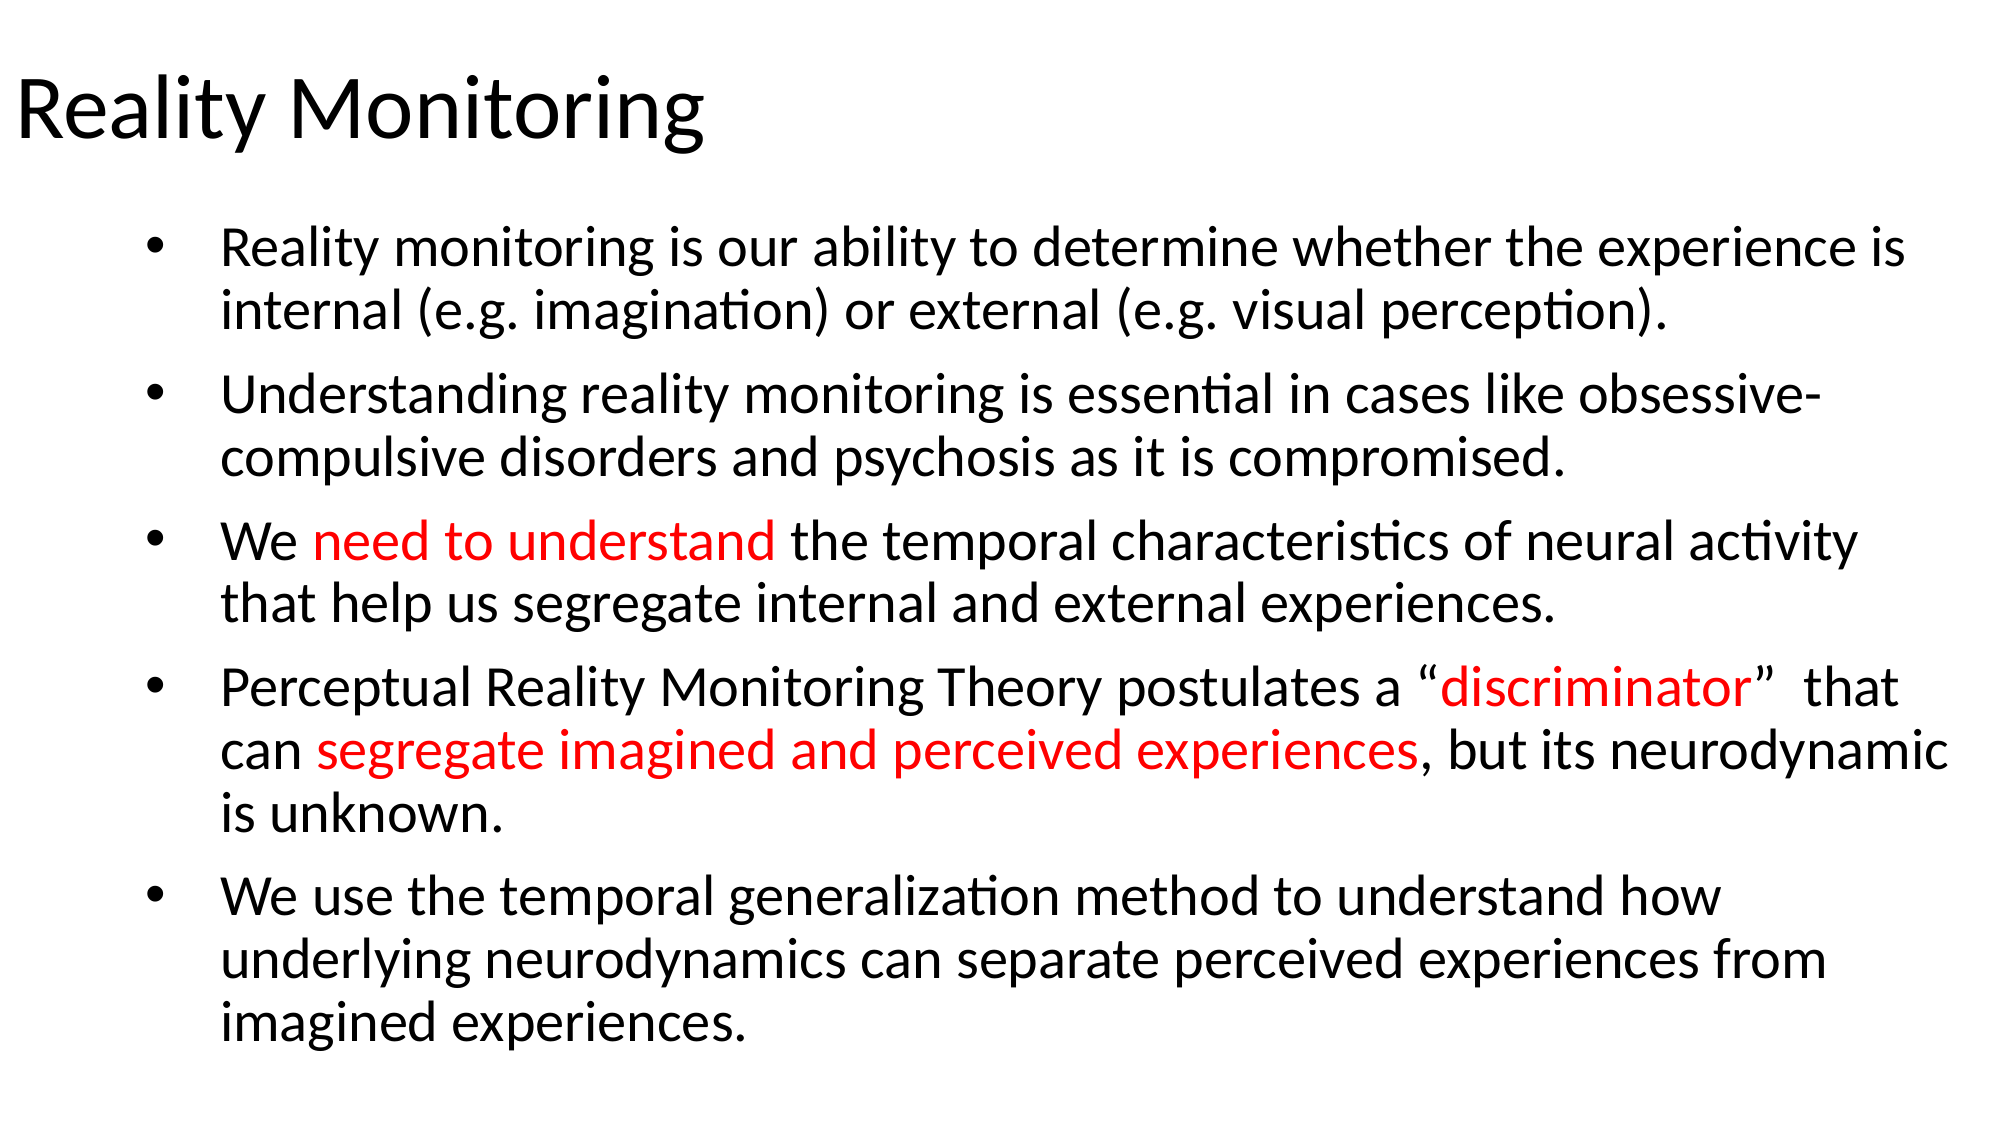

# Reality Monitoring
Reality monitoring is our ability to determine whether the experience is internal (e.g. imagination) or external (e.g. visual perception).
Understanding reality monitoring is essential in cases like obsessive-compulsive disorders and psychosis as it is compromised.
We need to understand the temporal characteristics of neural activity that help us segregate internal and external experiences.
Perceptual Reality Monitoring Theory postulates a “discriminator”  that can segregate imagined and perceived experiences, but its neurodynamic is unknown.
We use the temporal generalization method to understand how underlying neurodynamics can separate perceived experiences from imagined experiences.